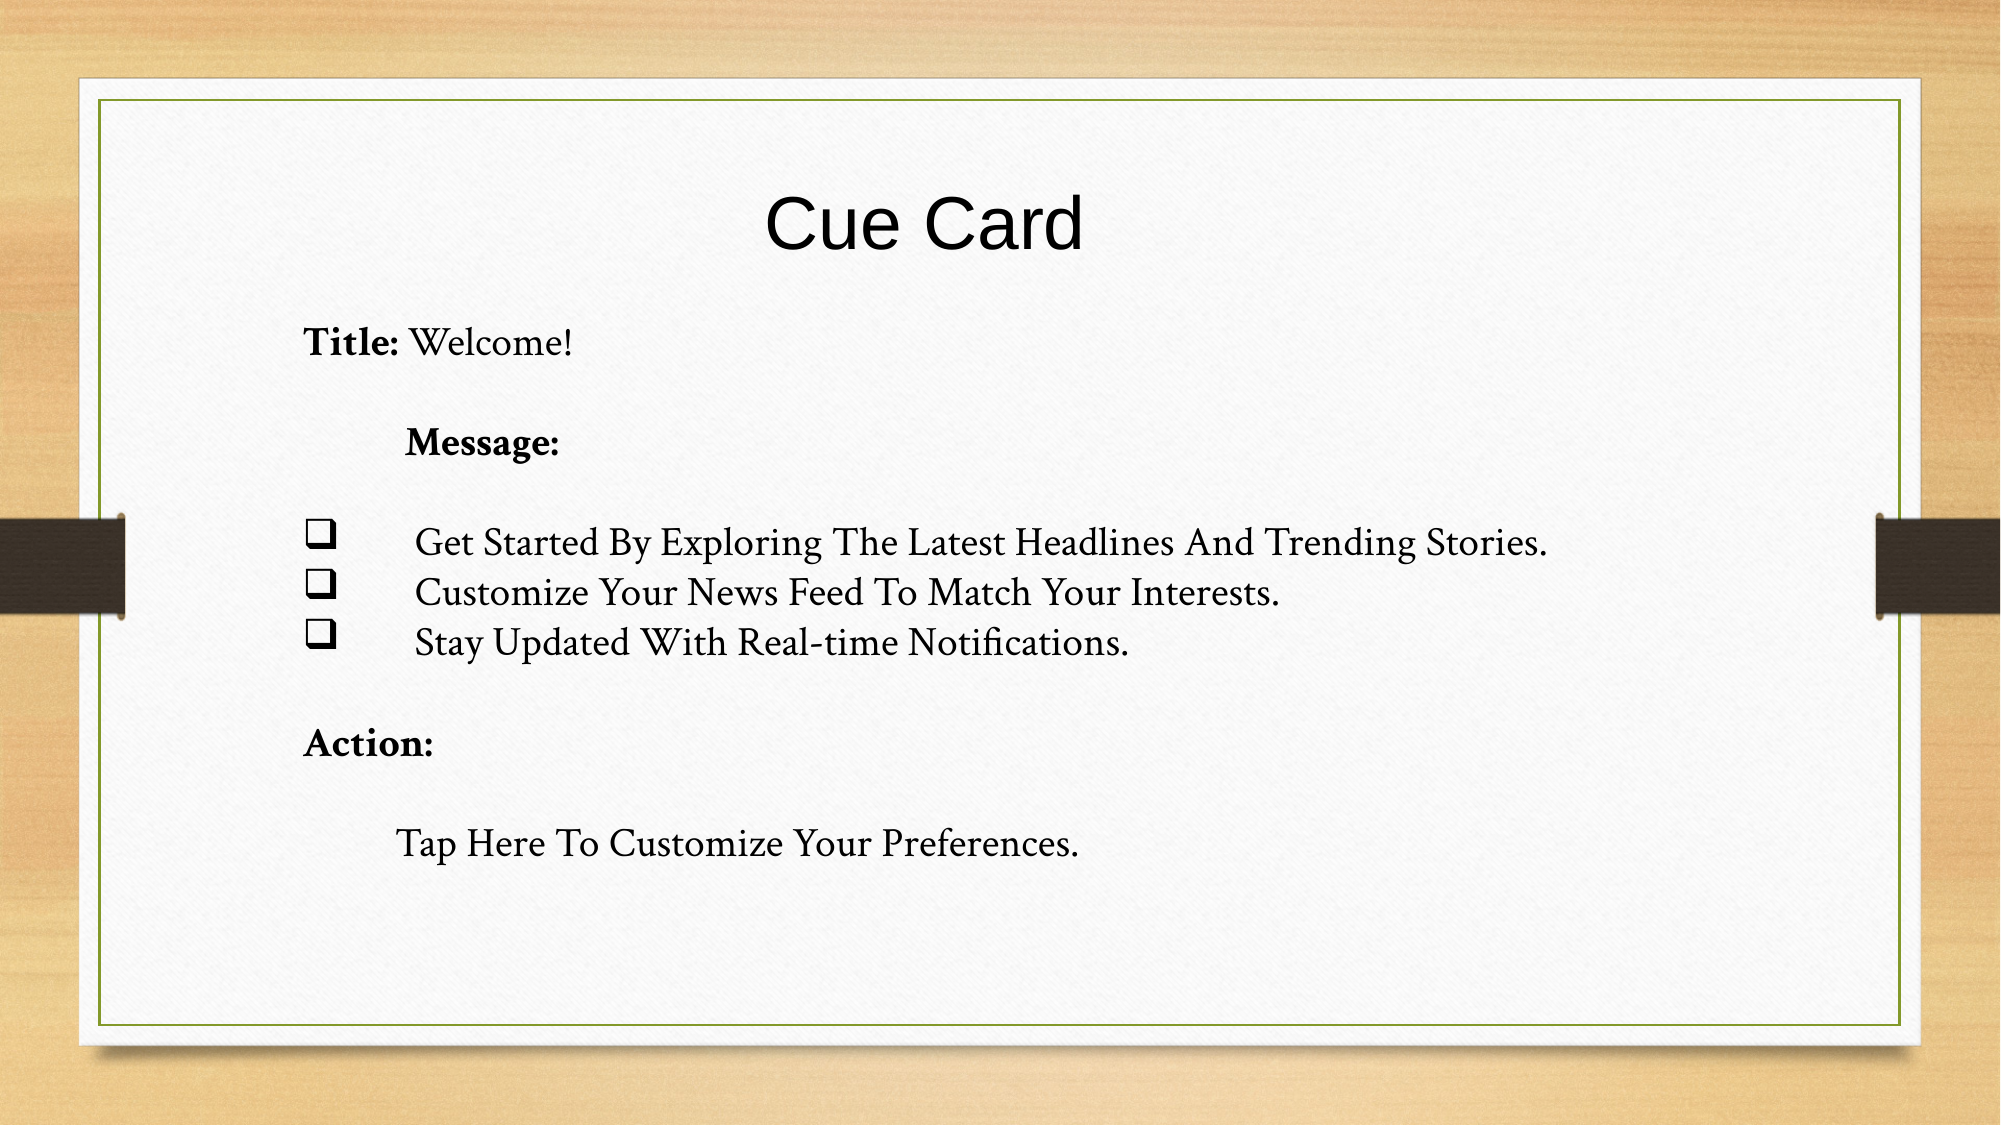

Cue Card
Title: Welcome!
           Message:

      Get Started By Exploring The Latest Headlines And Trending Stories.
      Customize Your News Feed To Match Your Interests.
      Stay Updated With Real-time Notifications.

Action:

          Tap Here To Customize Your Preferences.